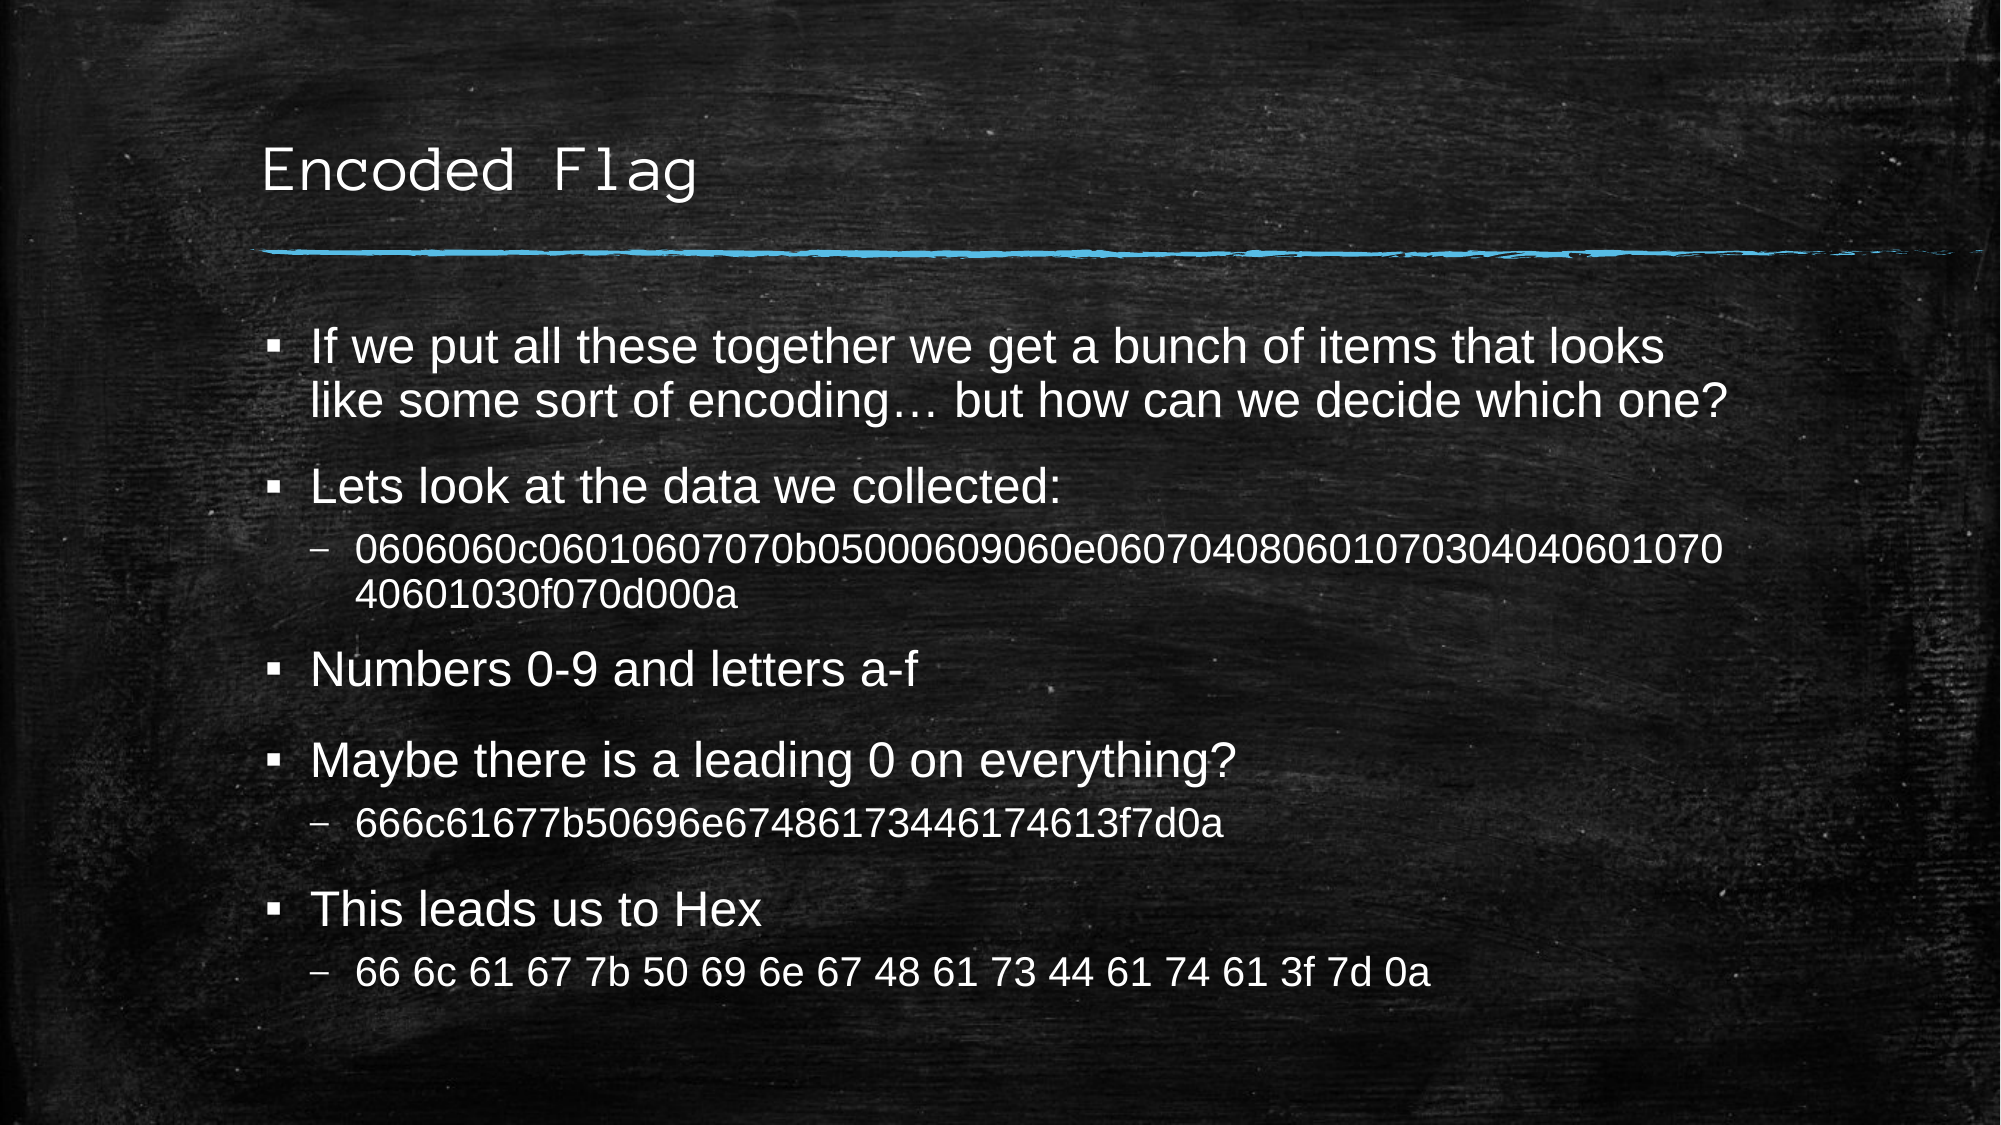

# Encoded Flag
If we put all these together we get a bunch of items that looks like some sort of encoding… but how can we decide which one?

Lets look at the data we collected:
0606060c06010607070b05000609060e06070408060107030404060107040601030f070d000a

Numbers 0-9 and letters a-f
Maybe there is a leading 0 on everything?
666c61677b50696e67486173446174613f7d0a
This leads us to Hex
66 6c 61 67 7b 50 69 6e 67 48 61 73 44 61 74 61 3f 7d 0a